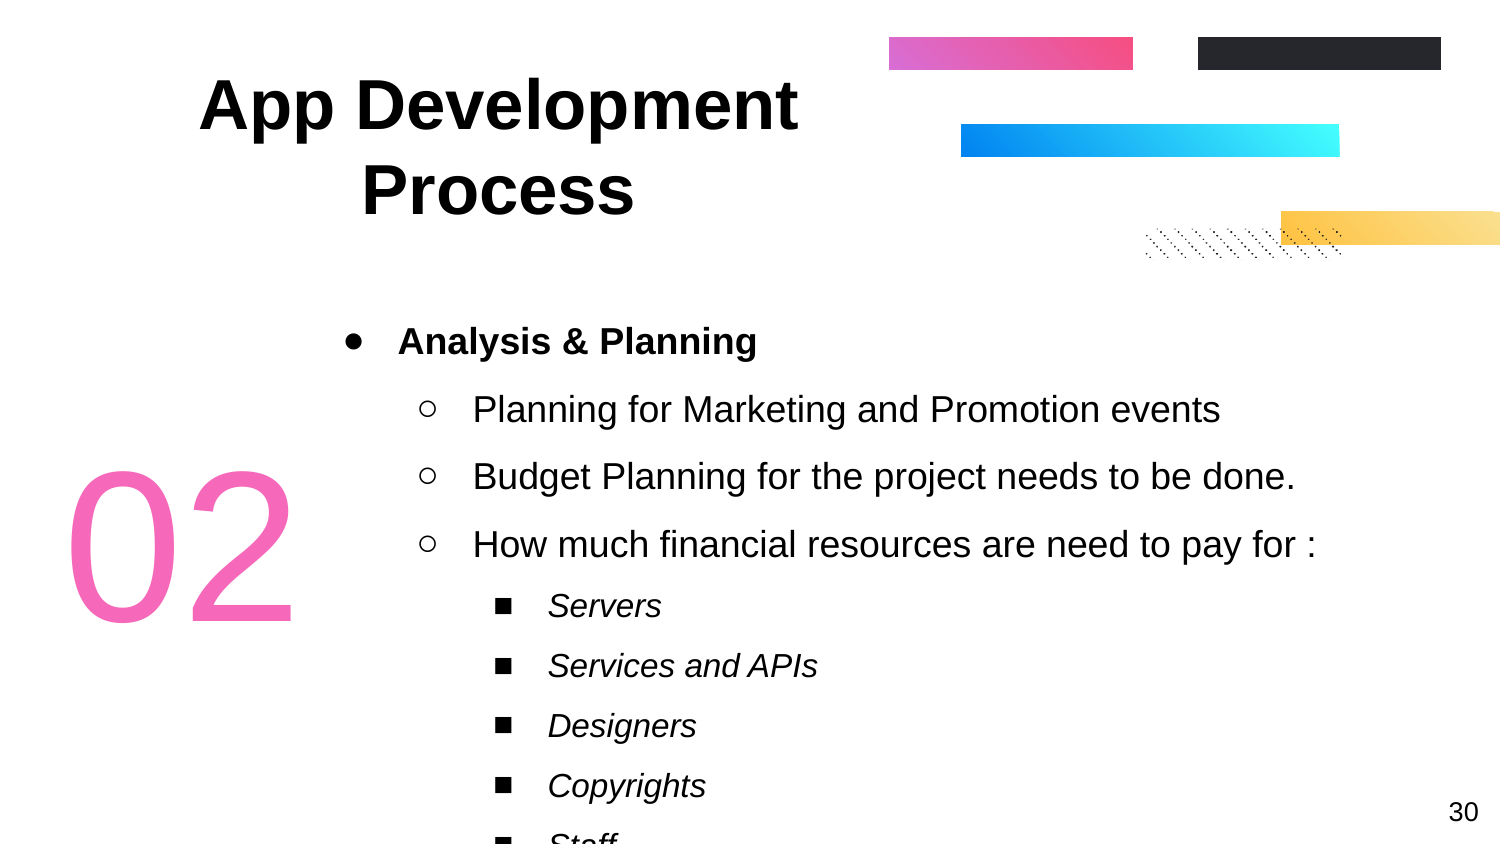

# App Development Process
Analysis & Planning
Planning for Marketing and Promotion events
Budget Planning for the project needs to be done.
How much financial resources are need to pay for :
Servers
Services and APIs
Designers
Copyrights
Staff…
02
30